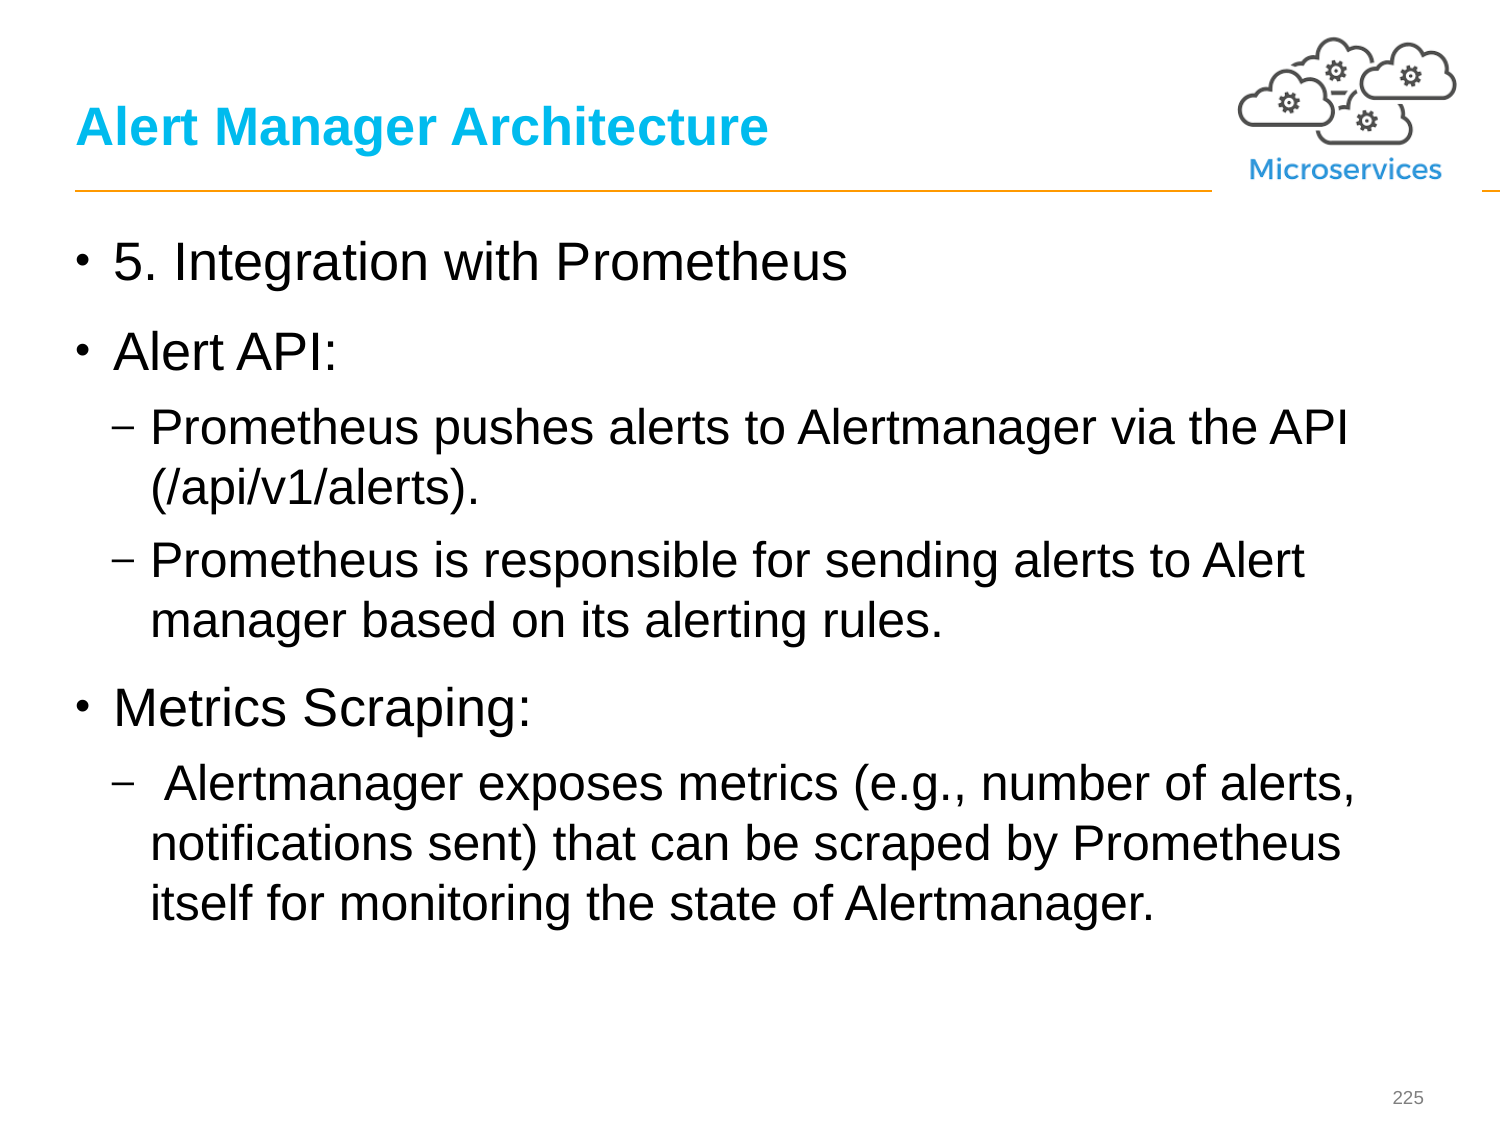

# Alert Manager Architecture
5. Integration with Prometheus
Alert API:
Prometheus pushes alerts to Alertmanager via the API (/api/v1/alerts).
Prometheus is responsible for sending alerts to Alert manager based on its alerting rules.
Metrics Scraping:
 Alertmanager exposes metrics (e.g., number of alerts, notifications sent) that can be scraped by Prometheus itself for monitoring the state of Alertmanager.